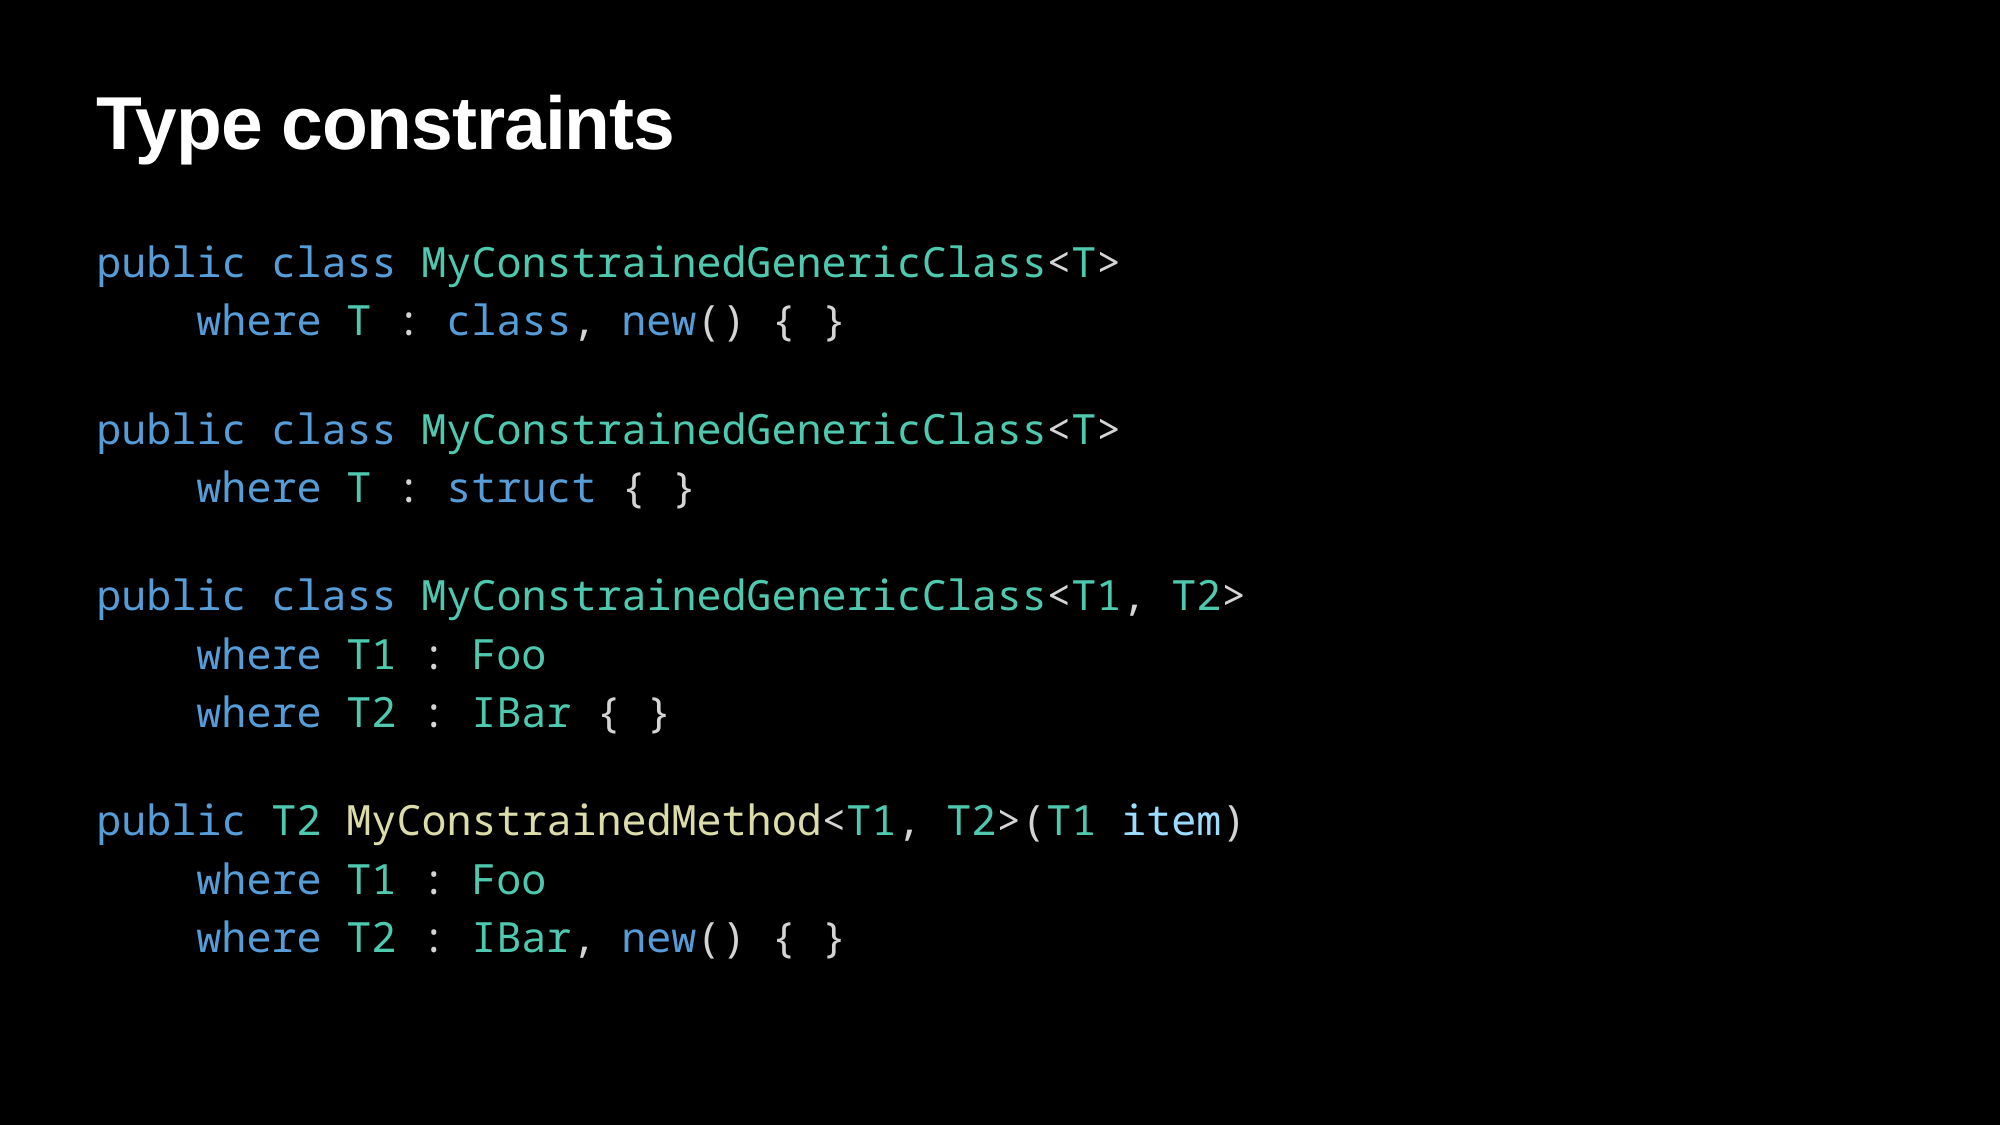

# Type constraints
public class MyConstrainedGenericClass<T>
    where T : class, new() { }
public class MyConstrainedGenericClass<T>
    where T : struct { }
public class MyConstrainedGenericClass<T1, T2>
    where T1 : Foo
    where T2 : IBar { }
public T2 MyConstrainedMethod<T1, T2>(T1 item)
    where T1 : Foo
    where T2 : IBar, new() { }